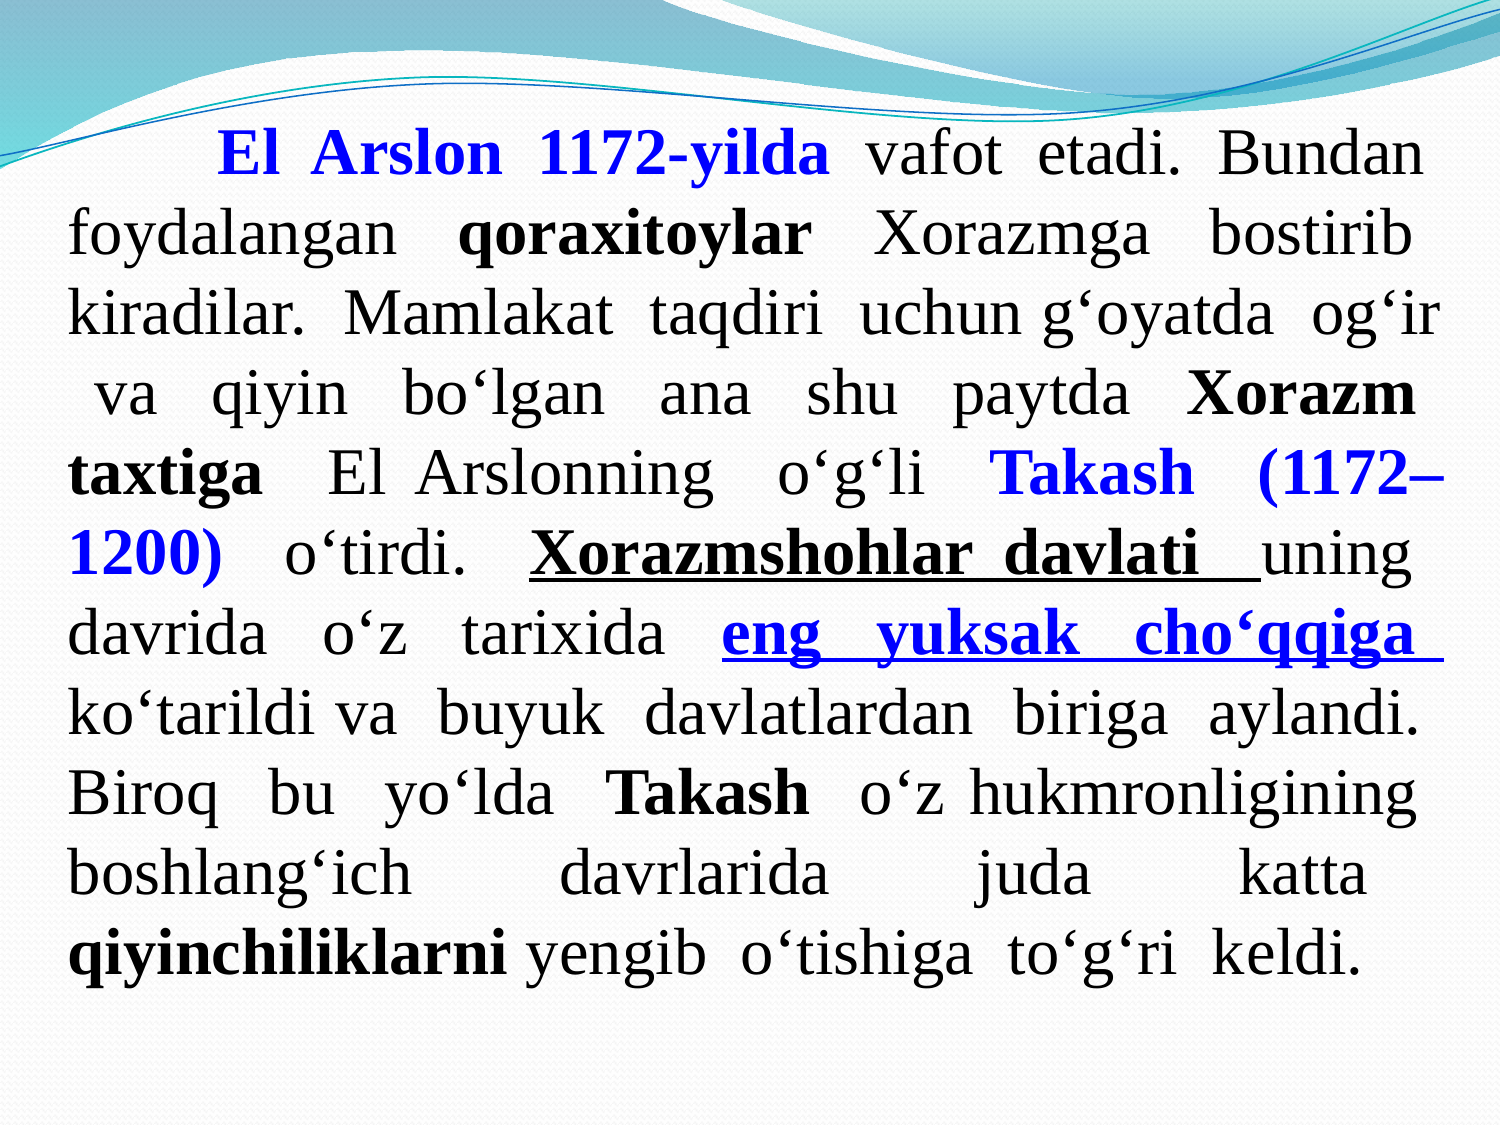

El  Arslon  1172-yilda  vafot  etadi.  Bundan  foydalangan  qoraxitoylar  Xorazmga  bostirib  kiradilar.  Mamlakat  taqdiri  uchun g‘oyatda  og‘ir  va  qiyin  bo‘lgan  ana  shu  paytda  Xorazm  taxtiga  El Arslonning  o‘g‘li  Takash  (1172–1200)  o‘tirdi.  Xorazmshohlar davlati  uning  davrida  o‘z  tarixida  eng  yuksak  cho‘qqiga  ko‘tarildi va  buyuk  davlatlardan  biriga  aylandi.  Biroq  bu  yo‘lda  Takash  o‘z hukmronligining  boshlang‘ich  davrlarida  juda  katta  qiyinchiliklarni yеngib  o‘tishiga  to‘g‘ri  kеldi.